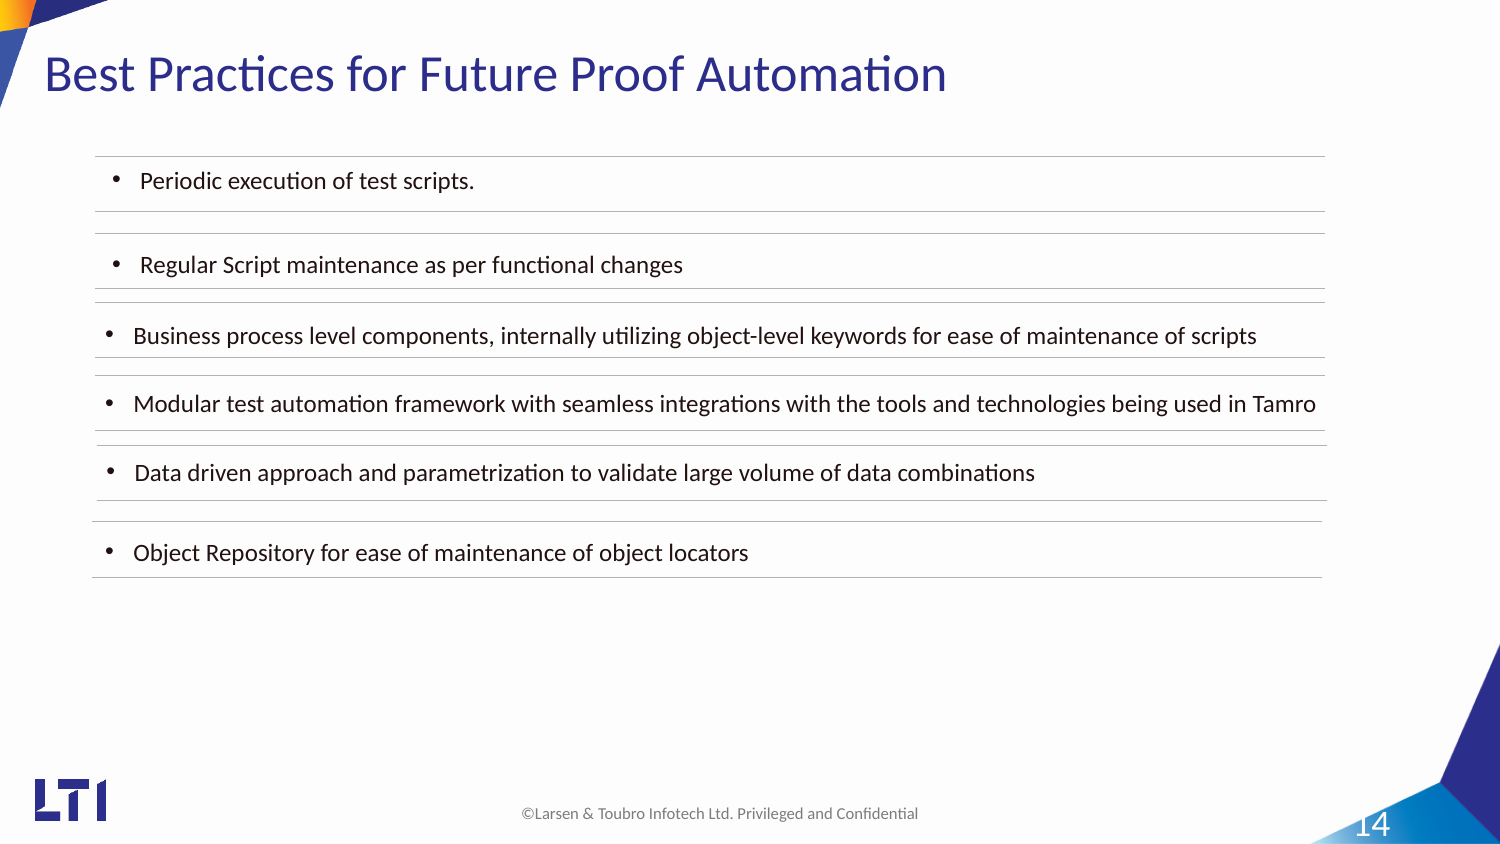

# Best Practices for Future Proof Automation
Periodic execution of test scripts.
Regular Script maintenance as per functional changes
Business process level components, internally utilizing object-level keywords for ease of maintenance of scripts
Modular test automation framework with seamless integrations with the tools and technologies being used in Tamro
Data driven approach and parametrization to validate large volume of data combinations
Object Repository for ease of maintenance of object locators